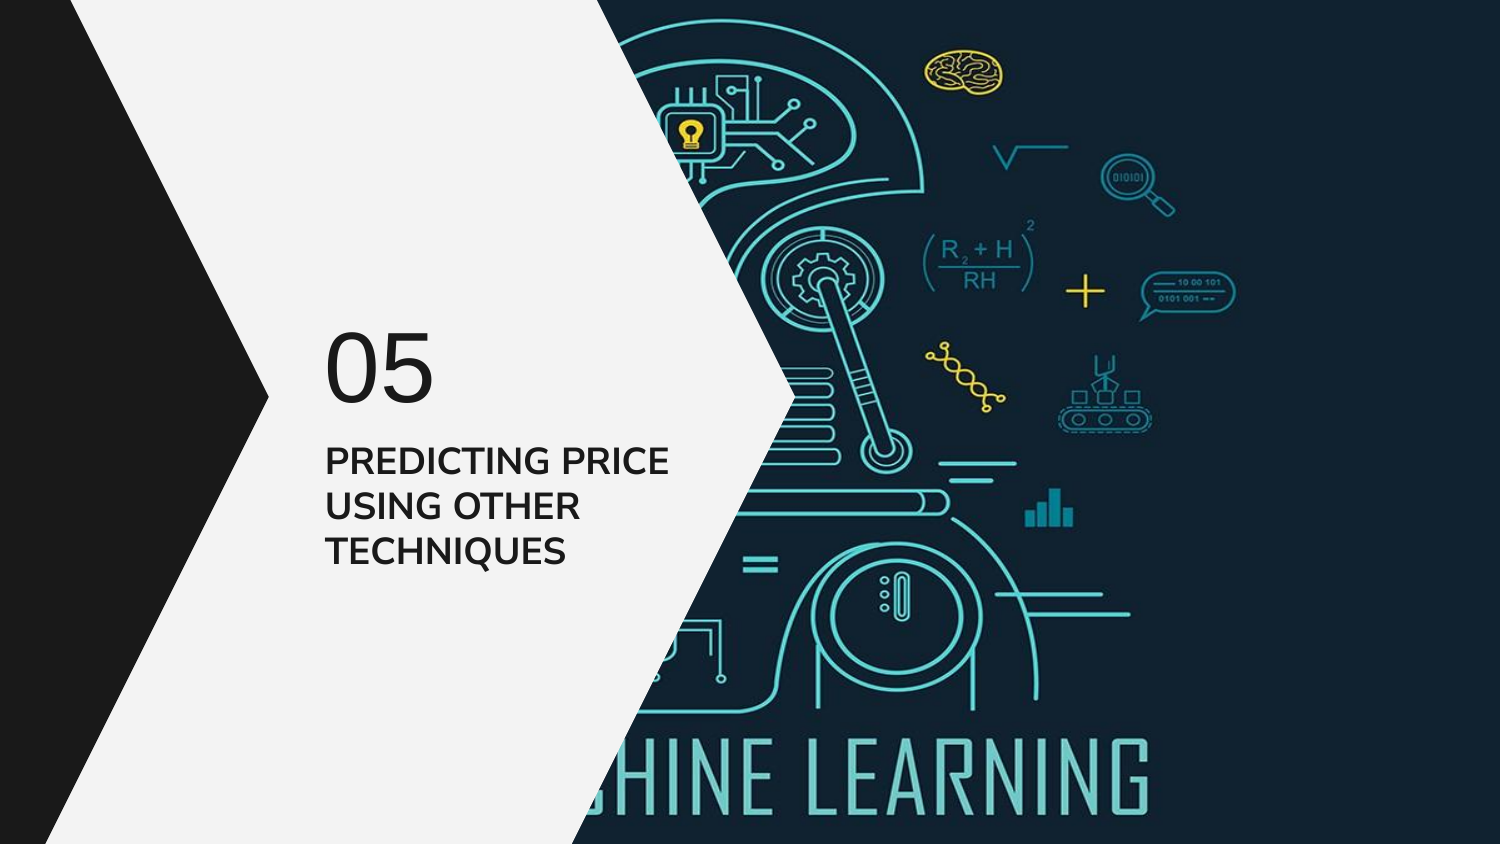

05
# PREDICTING PRICE USING OTHER TECHNIQUES